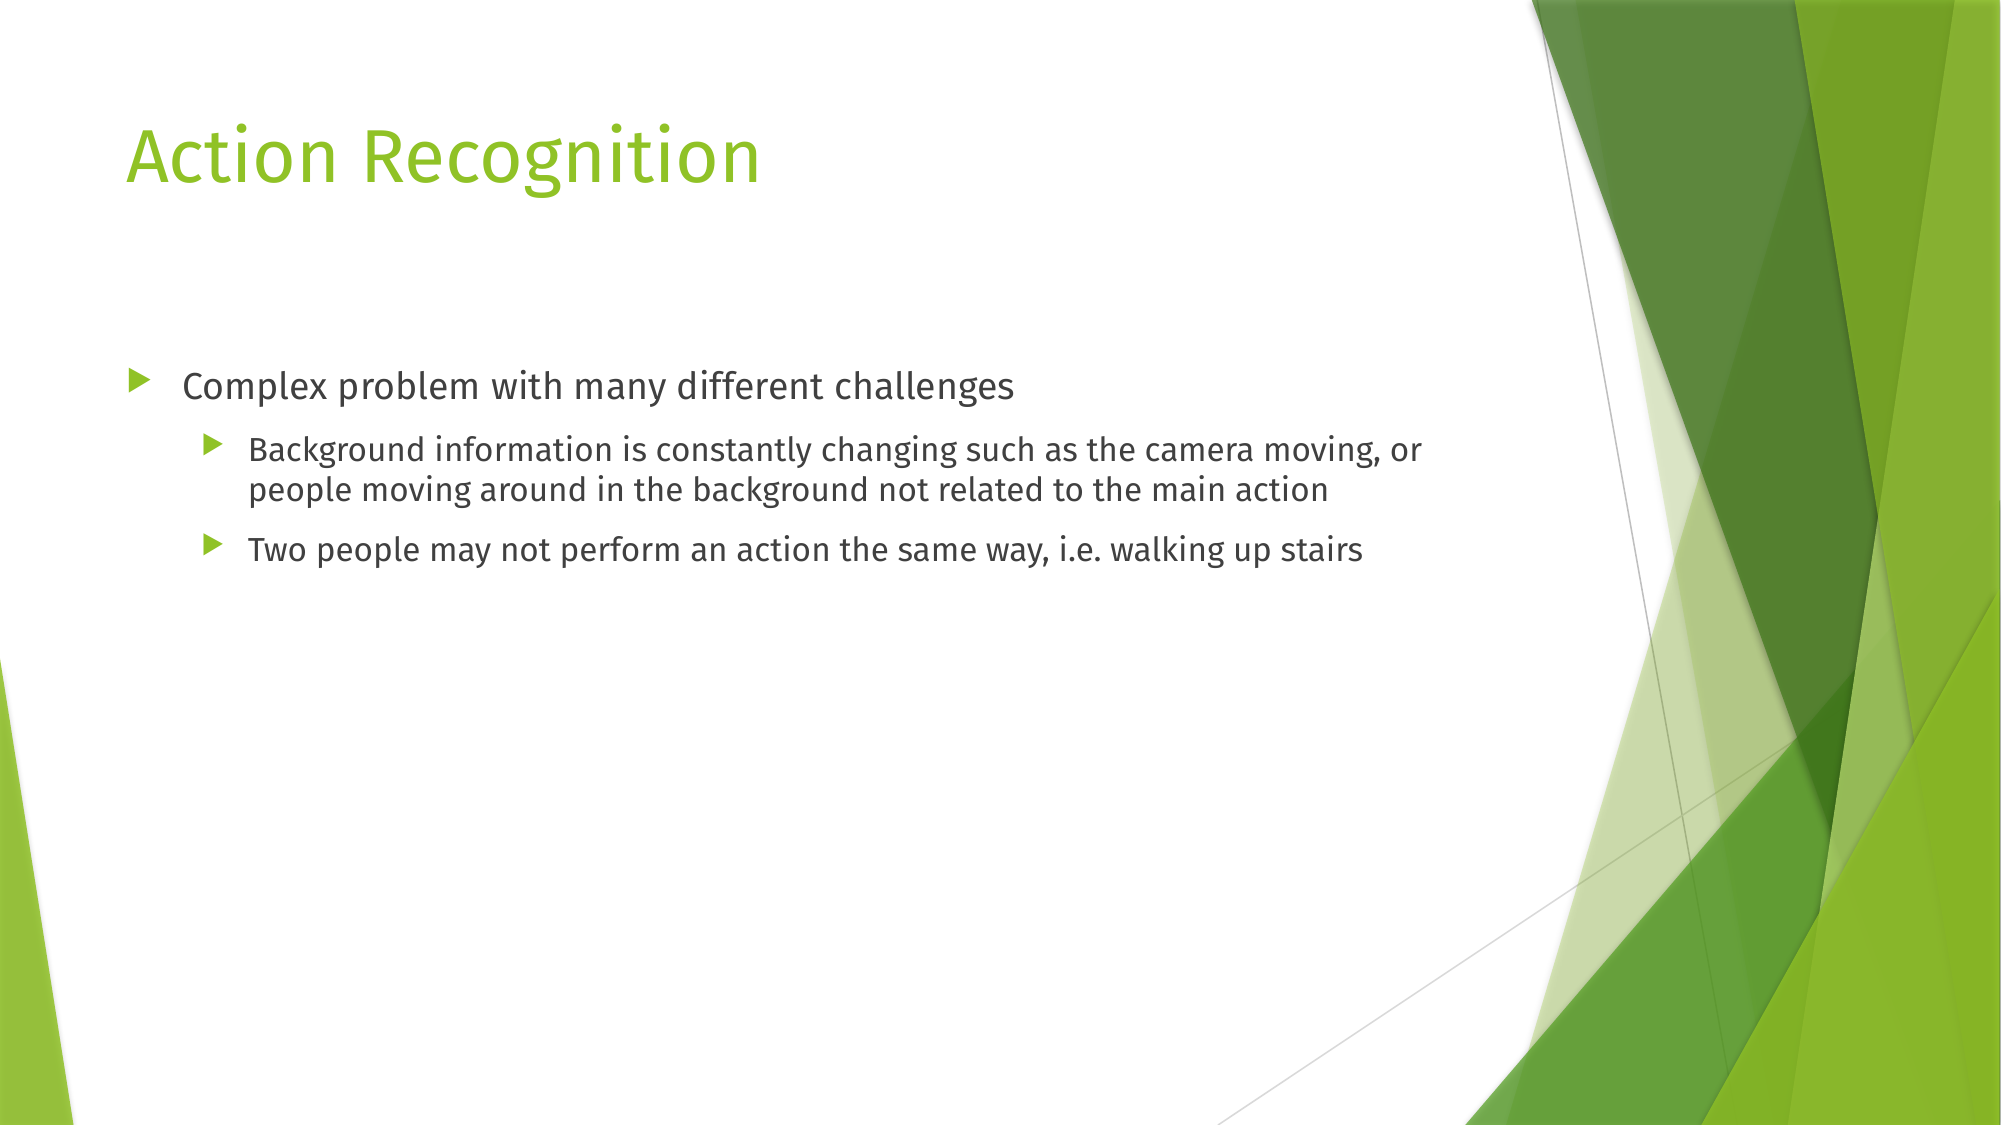

# Action Recognition
Complex problem with many different challenges
Background information is constantly changing such as the camera moving, or people moving around in the background not related to the main action
Two people may not perform an action the same way, i.e. walking up stairs